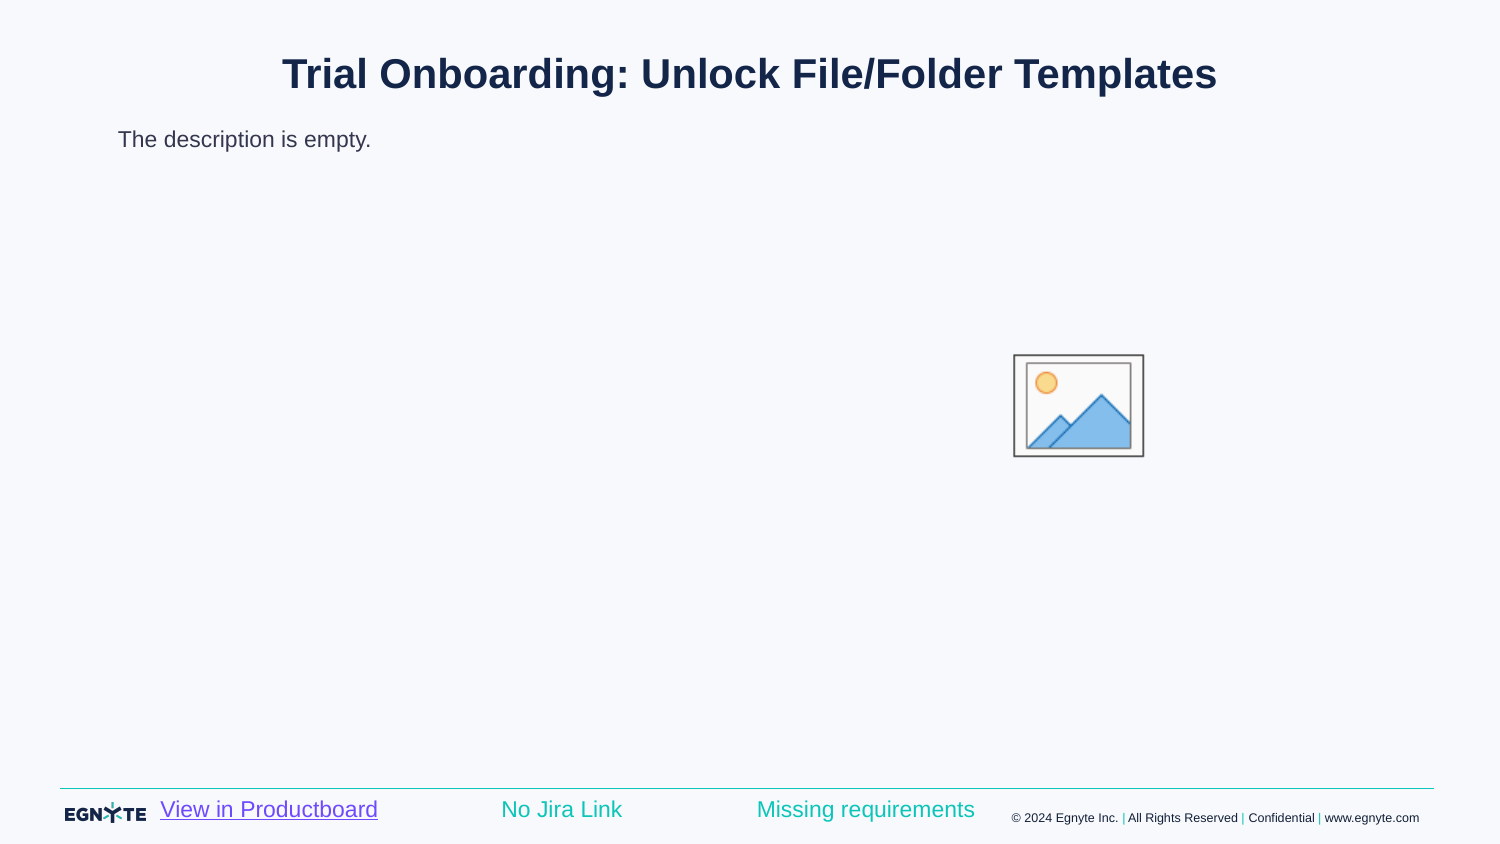

# Trial Onboarding: Unlock File/Folder Templates
The description is empty.

Missing requirements
No Jira Link
View in Productboard